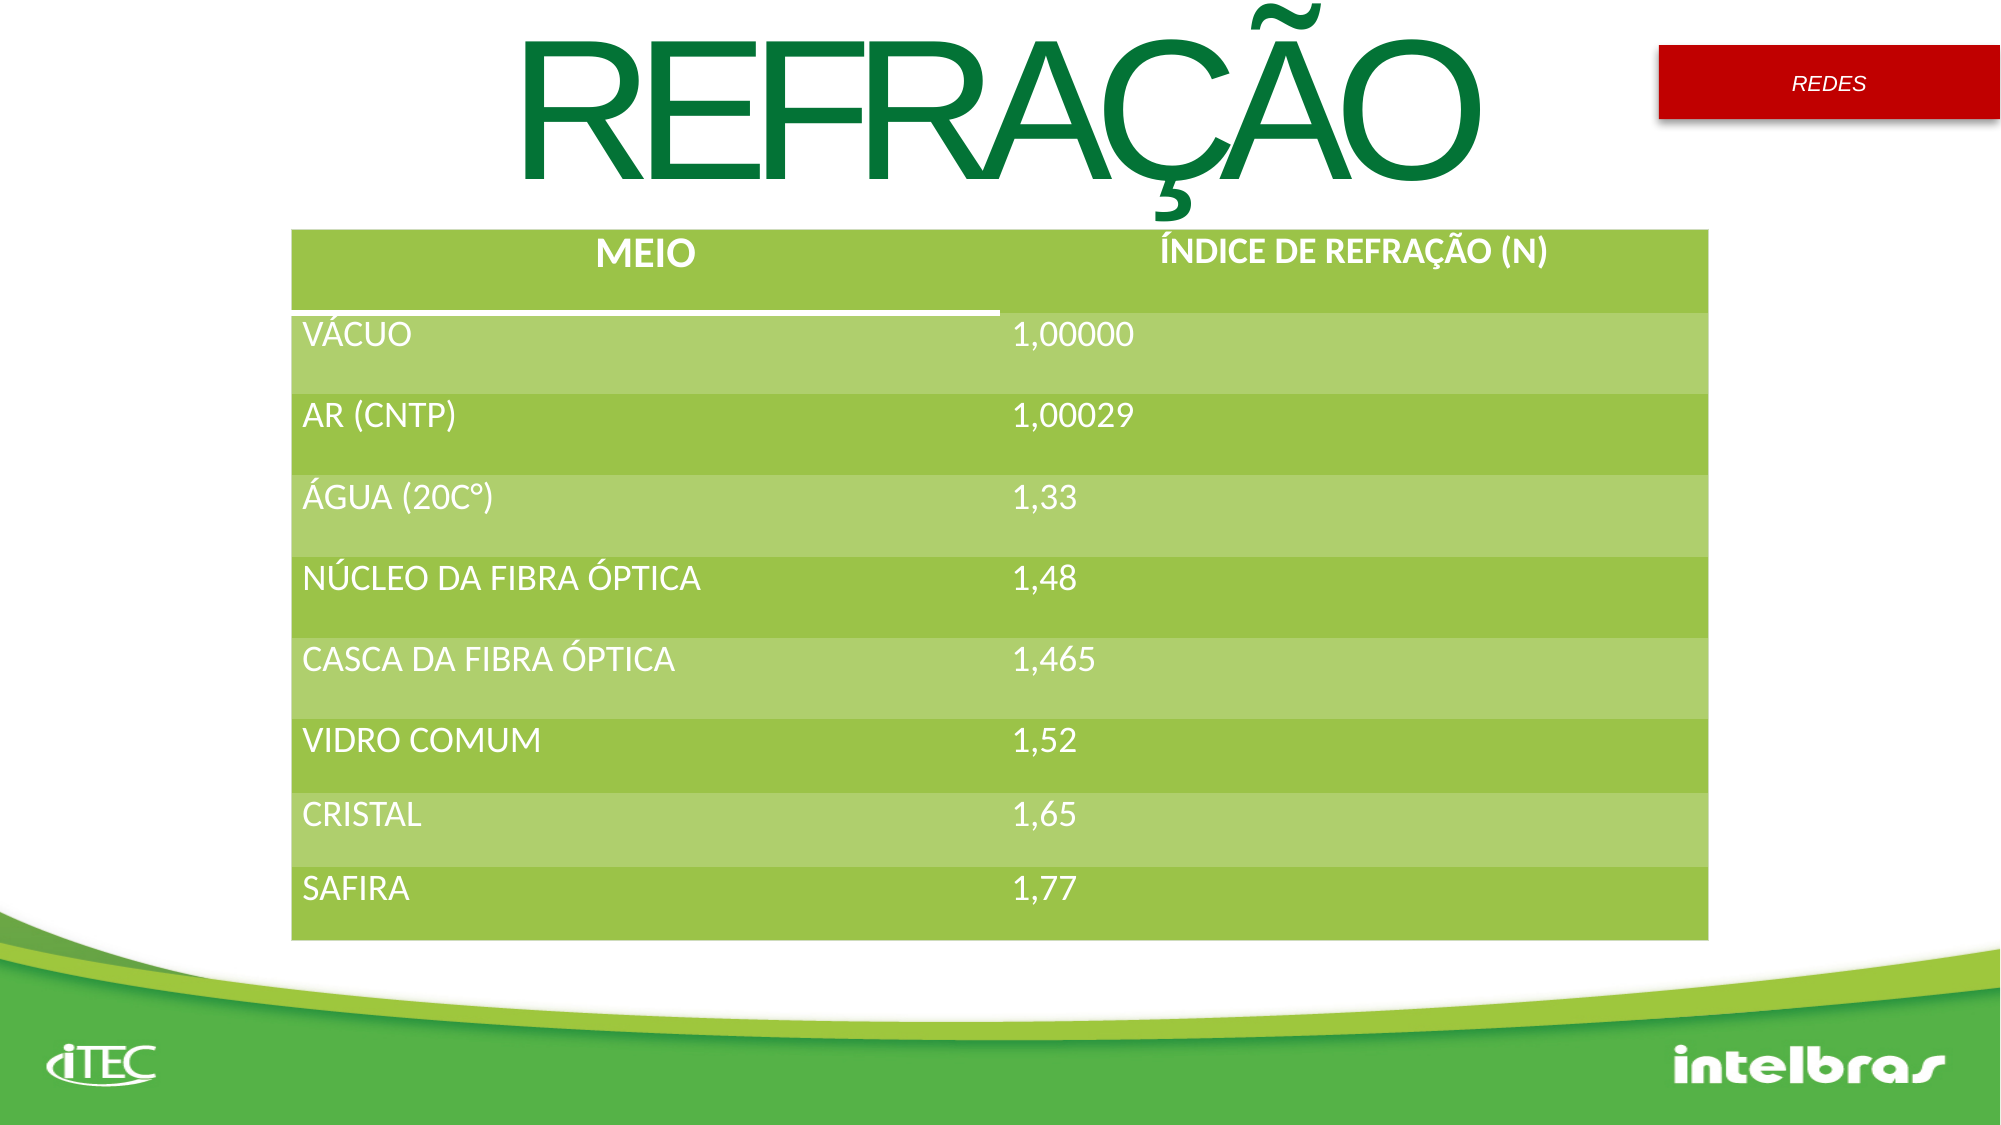

REFRAÇÃO
| MEIO | ÍNDICE DE REFRAÇÃO (N) |
| --- | --- |
| VÁCUO | 1,00000 |
| AR (CNTP) | 1,00029 |
| ÁGUA (20C°) | 1,33 |
| NÚCLEO DA FIBRA ÓPTICA | 1,48 |
| CASCA DA FIBRA ÓPTICA | 1,465 |
| VIDRO COMUM | 1,52 |
| CRISTAL | 1,65 |
| SAFIRA | 1,77 |